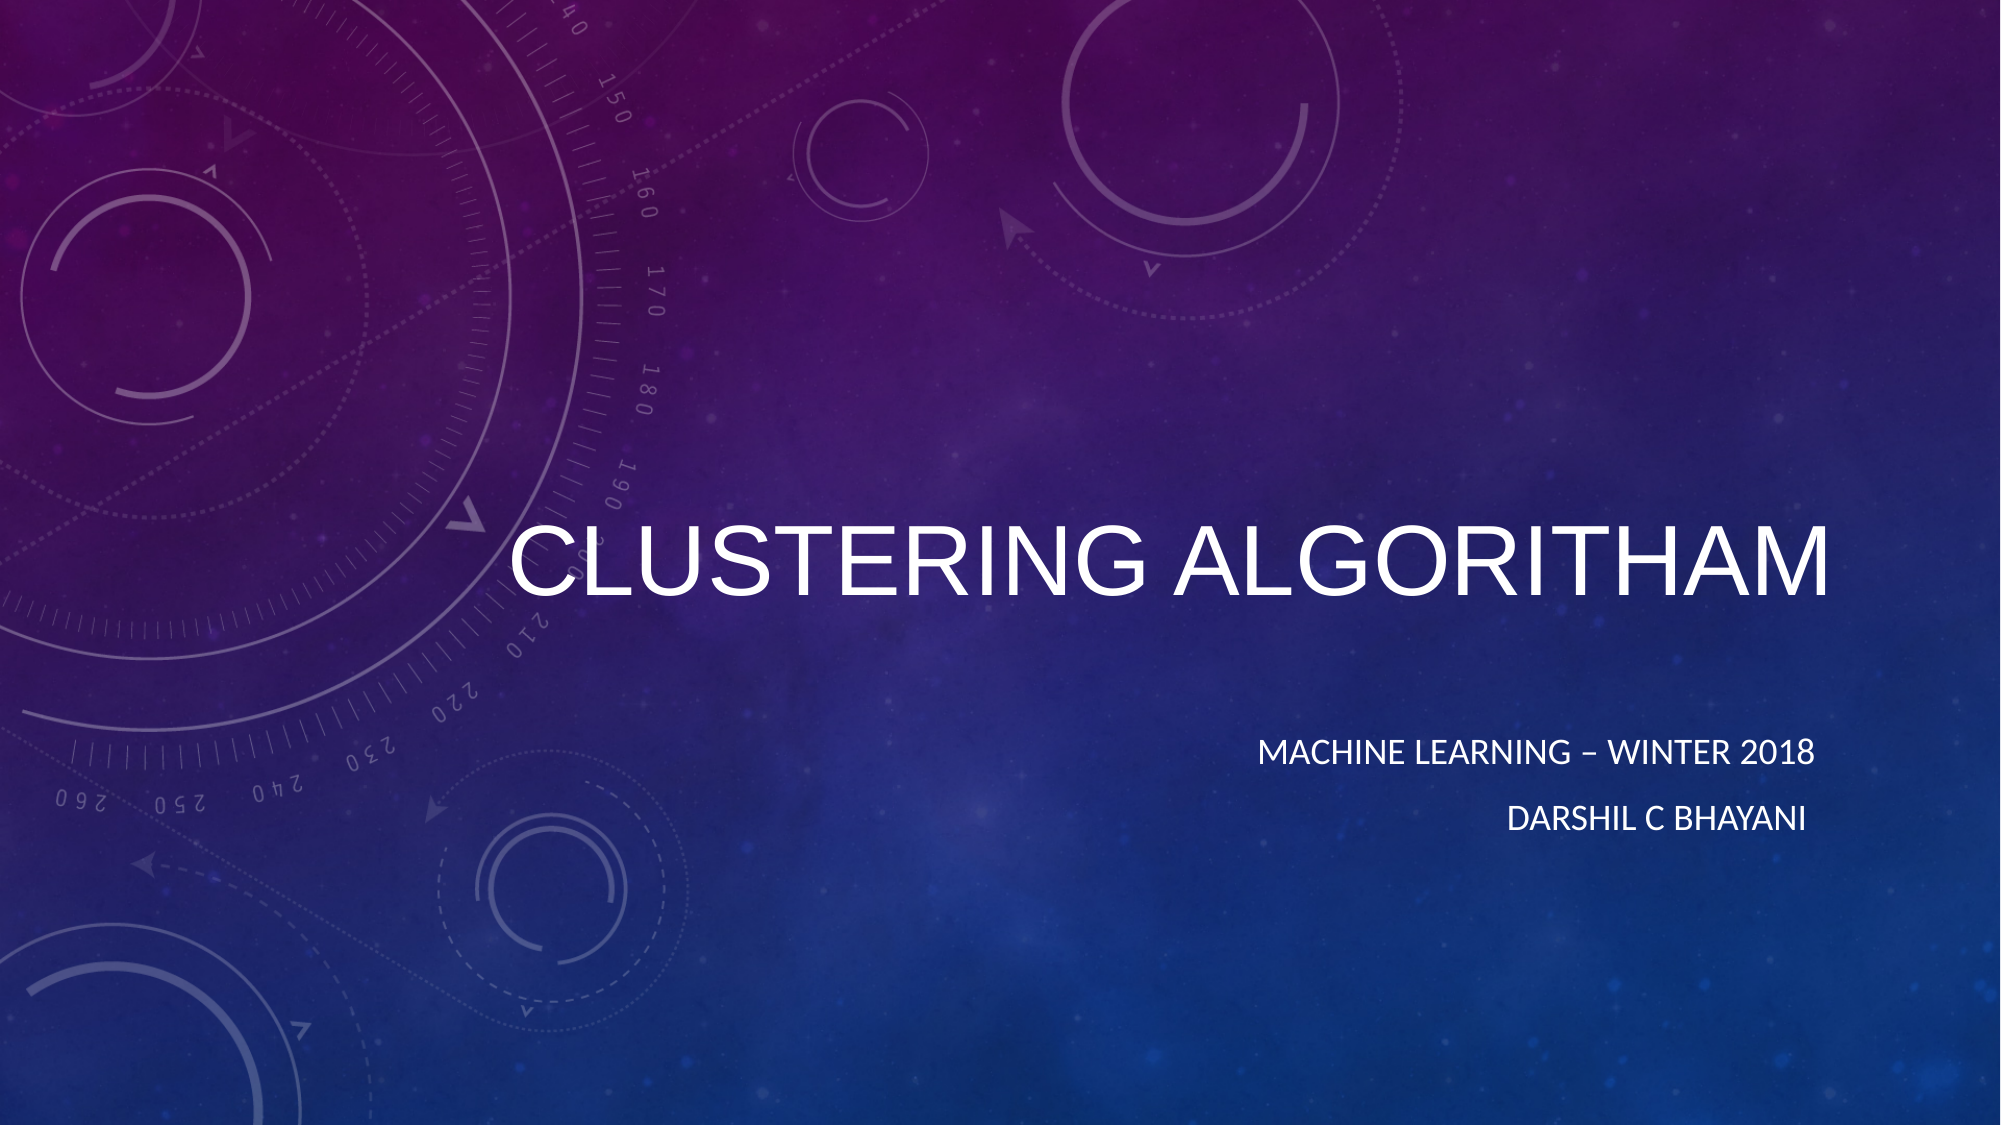

# CLUSTERING ALGORITHAM
MACHINE LEARNING – WINTER 2018
DARSHIL C BHAYANI